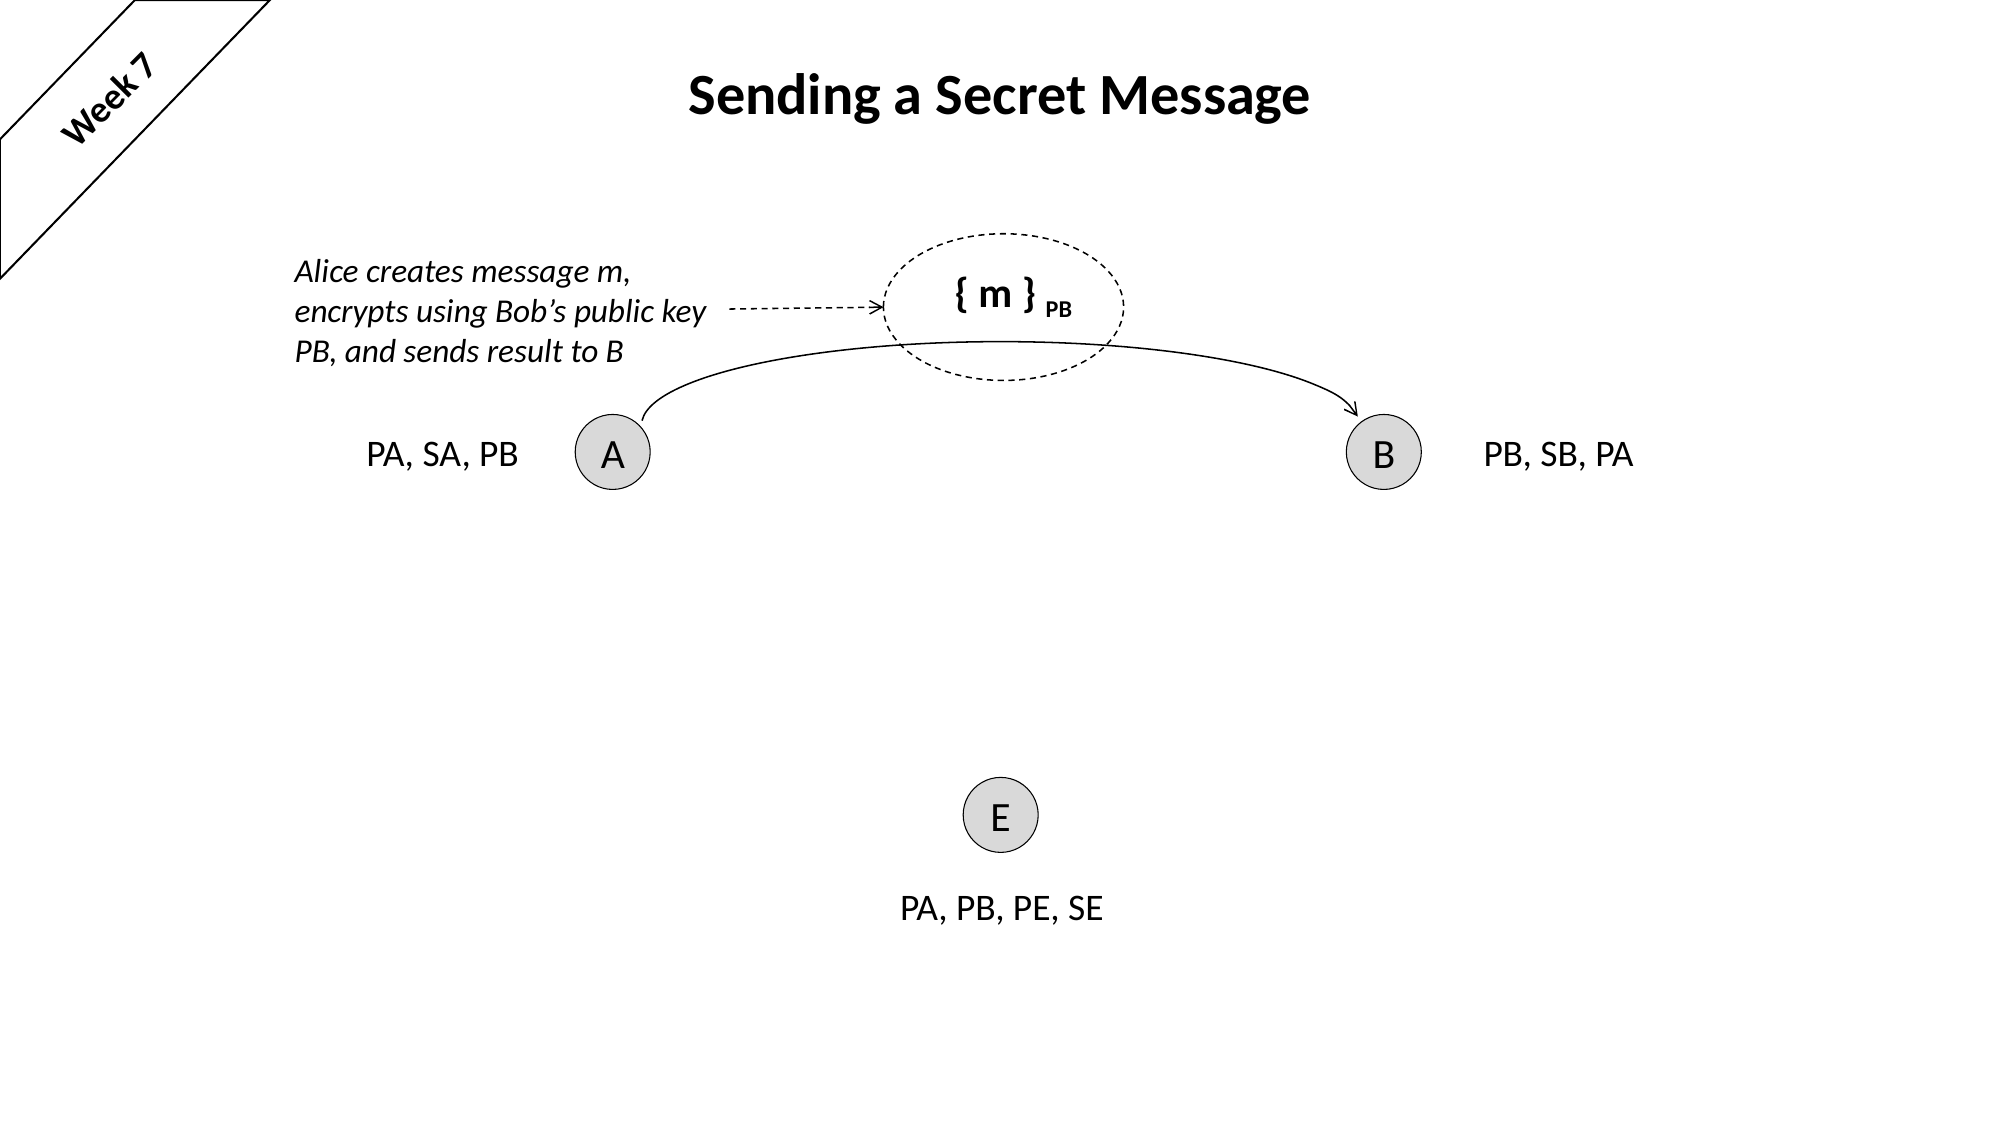

# Sending a Secret Message
Week 7

Alice creates message m,
encrypts using Bob’s public key
PB, and sends result to B
{ m } PB

A
B
PA, SA, PB
PB, SB, PA
E
PA, PB, PE, SE